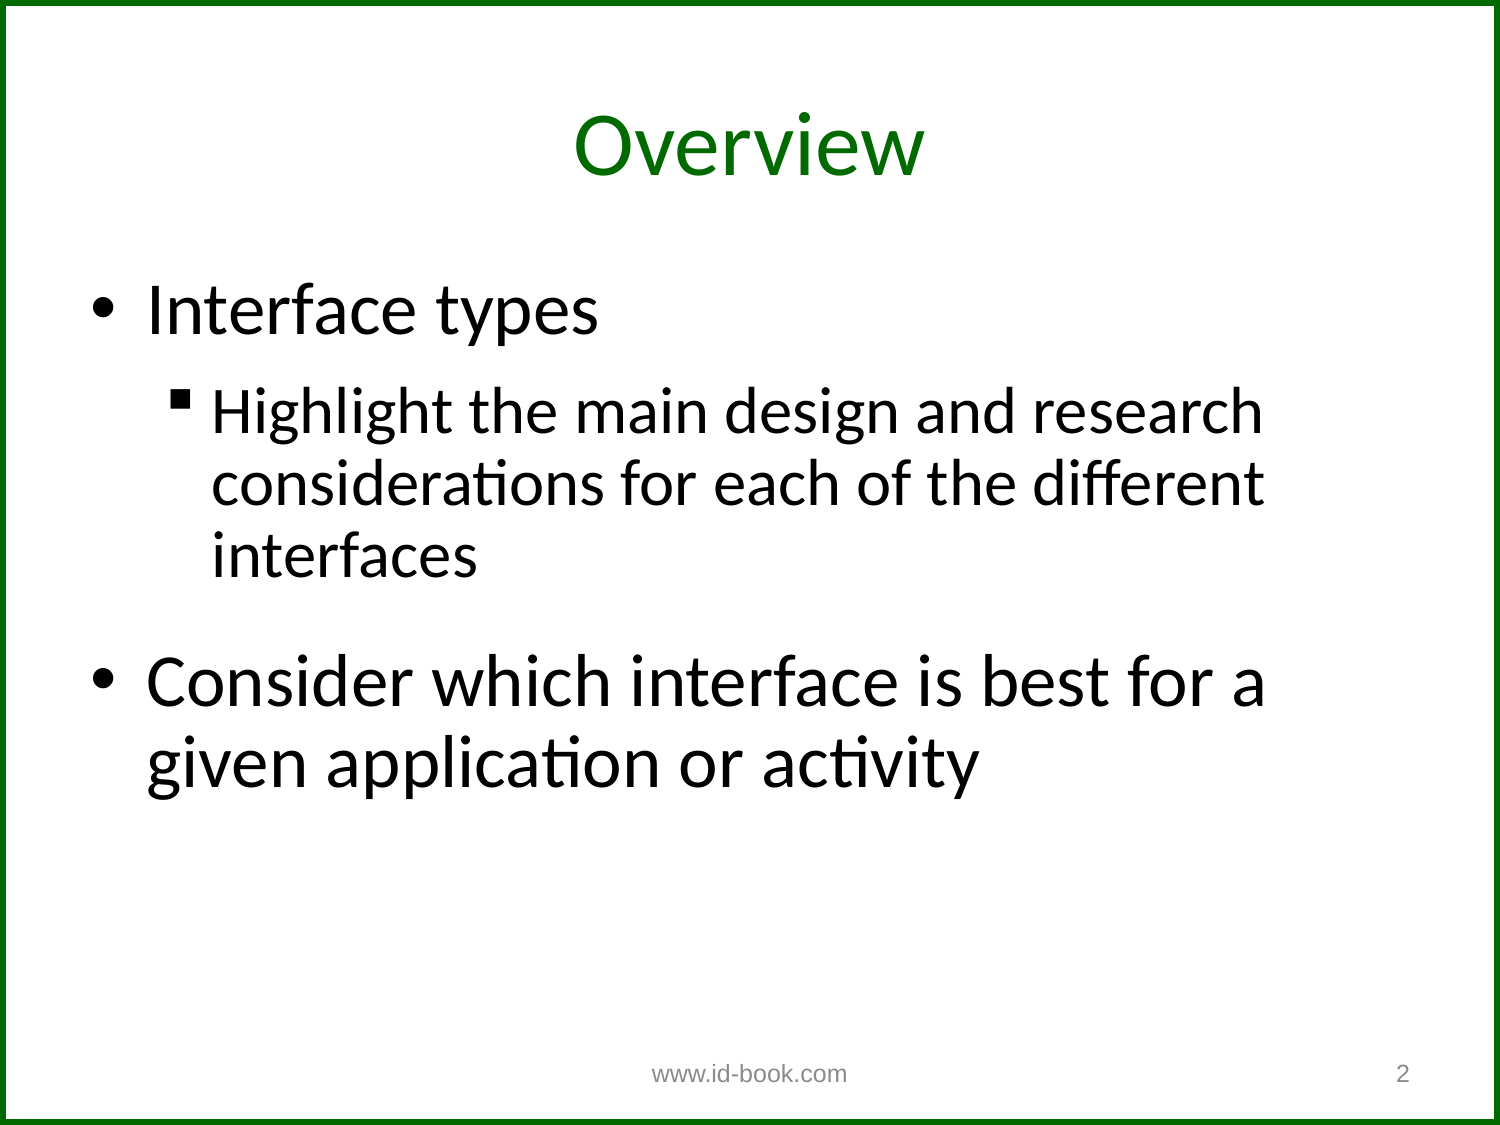

Overview
Interface types
Highlight the main design and research considerations for each of the different interfaces
Consider which interface is best for a given application or activity

www.id-book.com
2